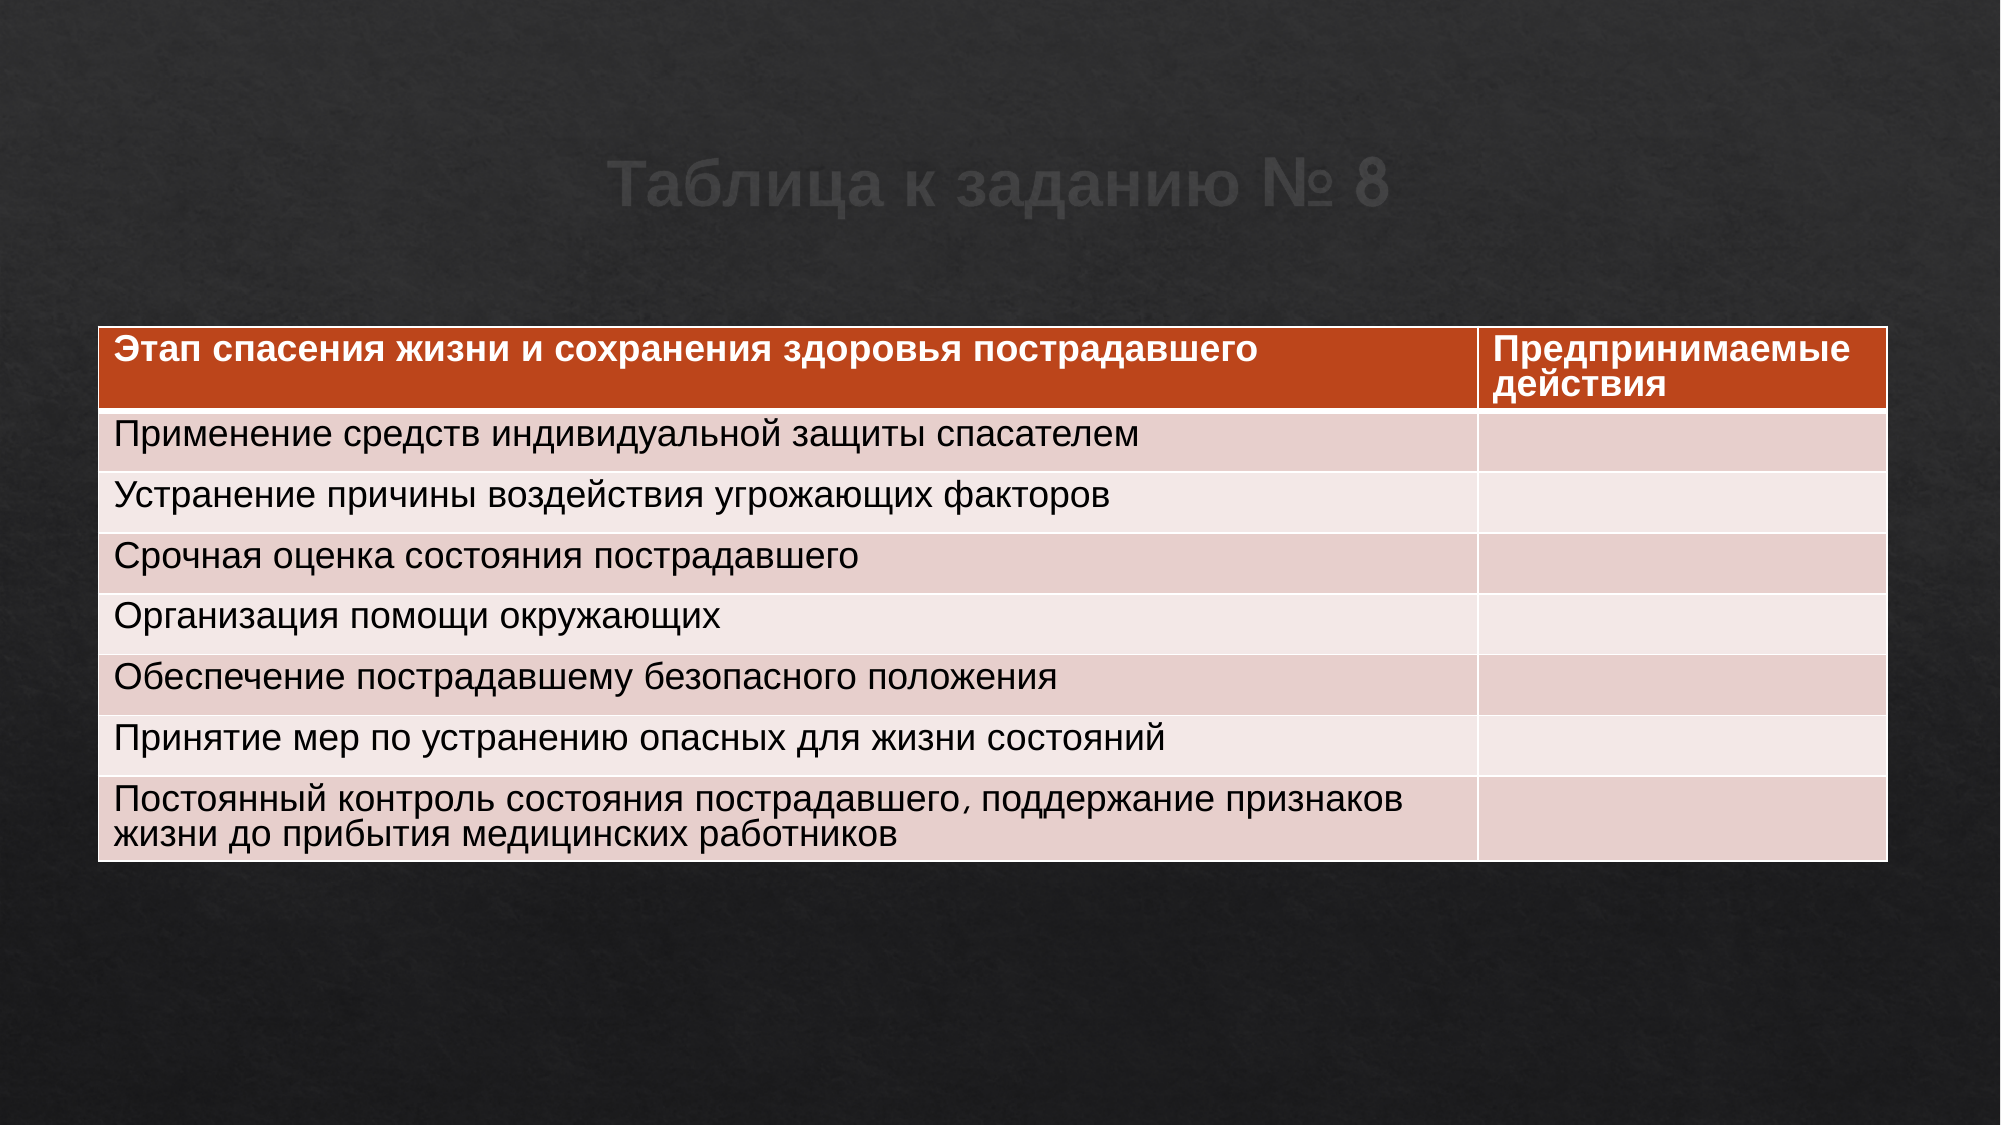

# Таблица к заданию № 8
| Этап спасения жизни и сохранения здоровья пострадавшего | Предпринимаемые действия |
| --- | --- |
| Применение средств индивидуальной защиты спасателем |  |
| Устранение причины воздействия угрожающих факторов |  |
| Срочная оценка состояния пострадавшего |  |
| Организация помощи окружающих |  |
| Обеспечение пострадавшему безопасного положения |  |
| Принятие мер по устранению опасных для жизни состояний |  |
| Постоянный контроль состояния пострадавшего, поддержание признаков жизни до прибытия медицинских работников |  |